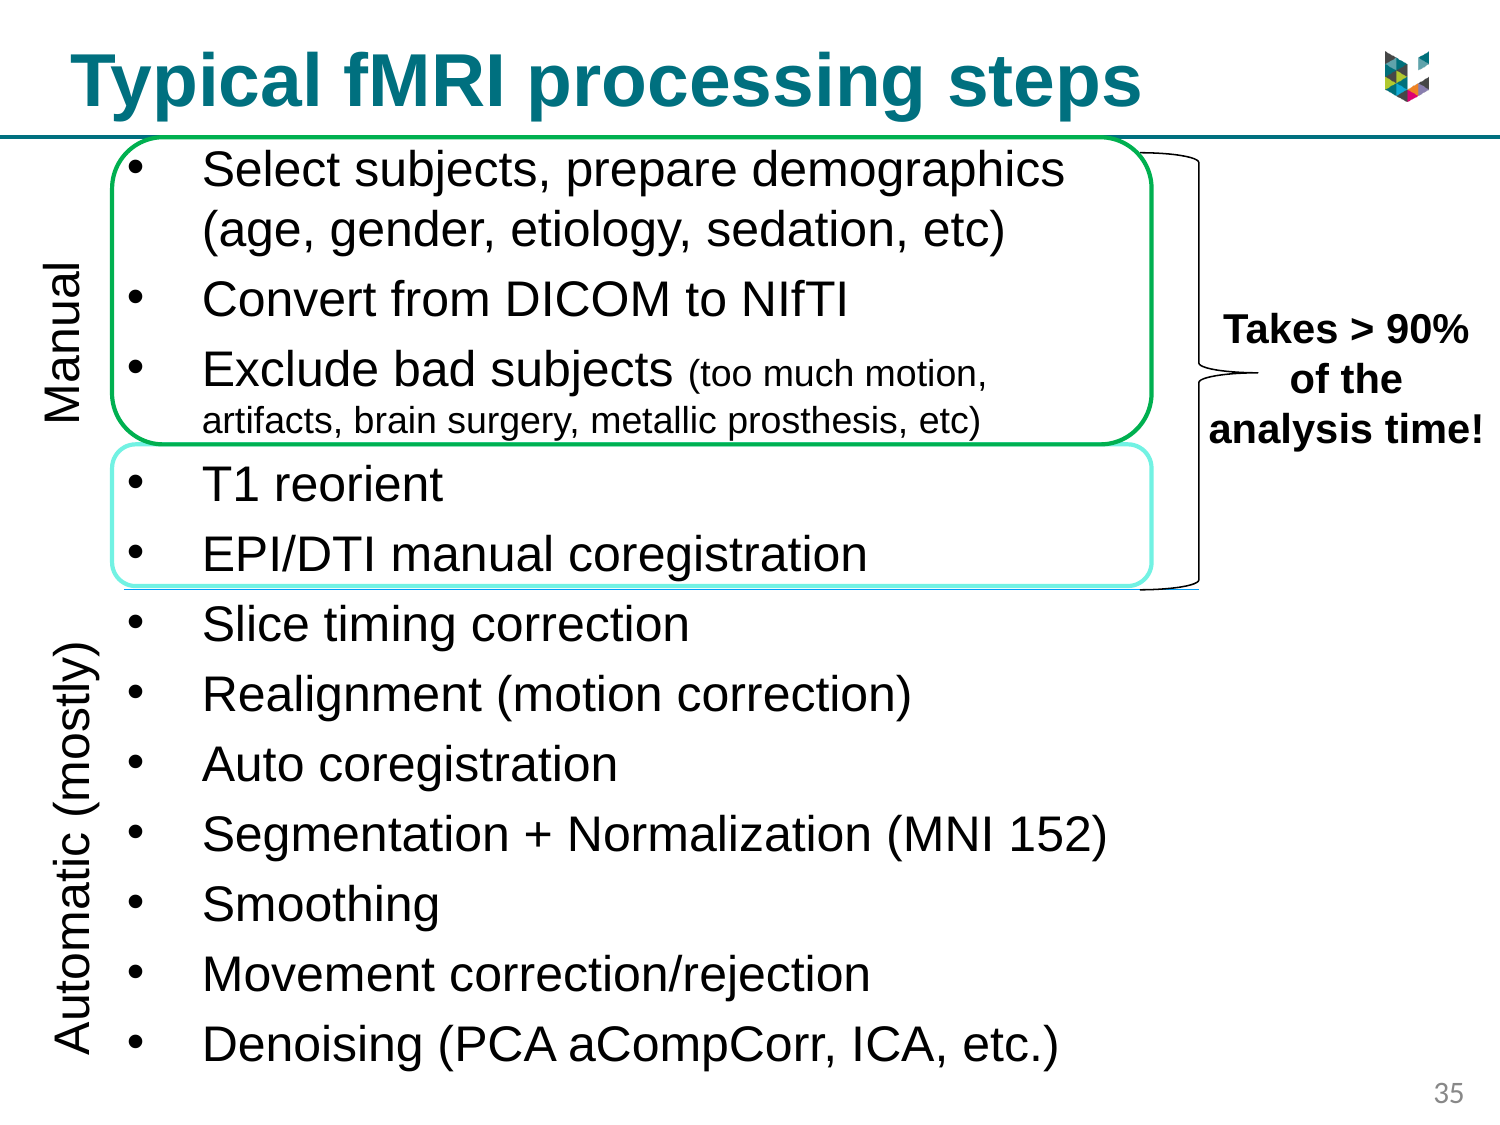

# Typical fMRI processing steps
Select subjects, prepare demographics (age, gender, etiology, sedation, etc)
Convert from DICOM to NIfTI
Exclude bad subjects (too much motion, artifacts, brain surgery, metallic prosthesis, etc)
T1 reorient
EPI/DTI manual coregistration
Slice timing correction
Realignment (motion correction)
Auto coregistration
Segmentation + Normalization (MNI 152)
Smoothing
Movement correction/rejection
Denoising (PCA aCompCorr, ICA, etc.)

Takes > 90%
of the
analysis time!
Manual

Automatic (mostly)